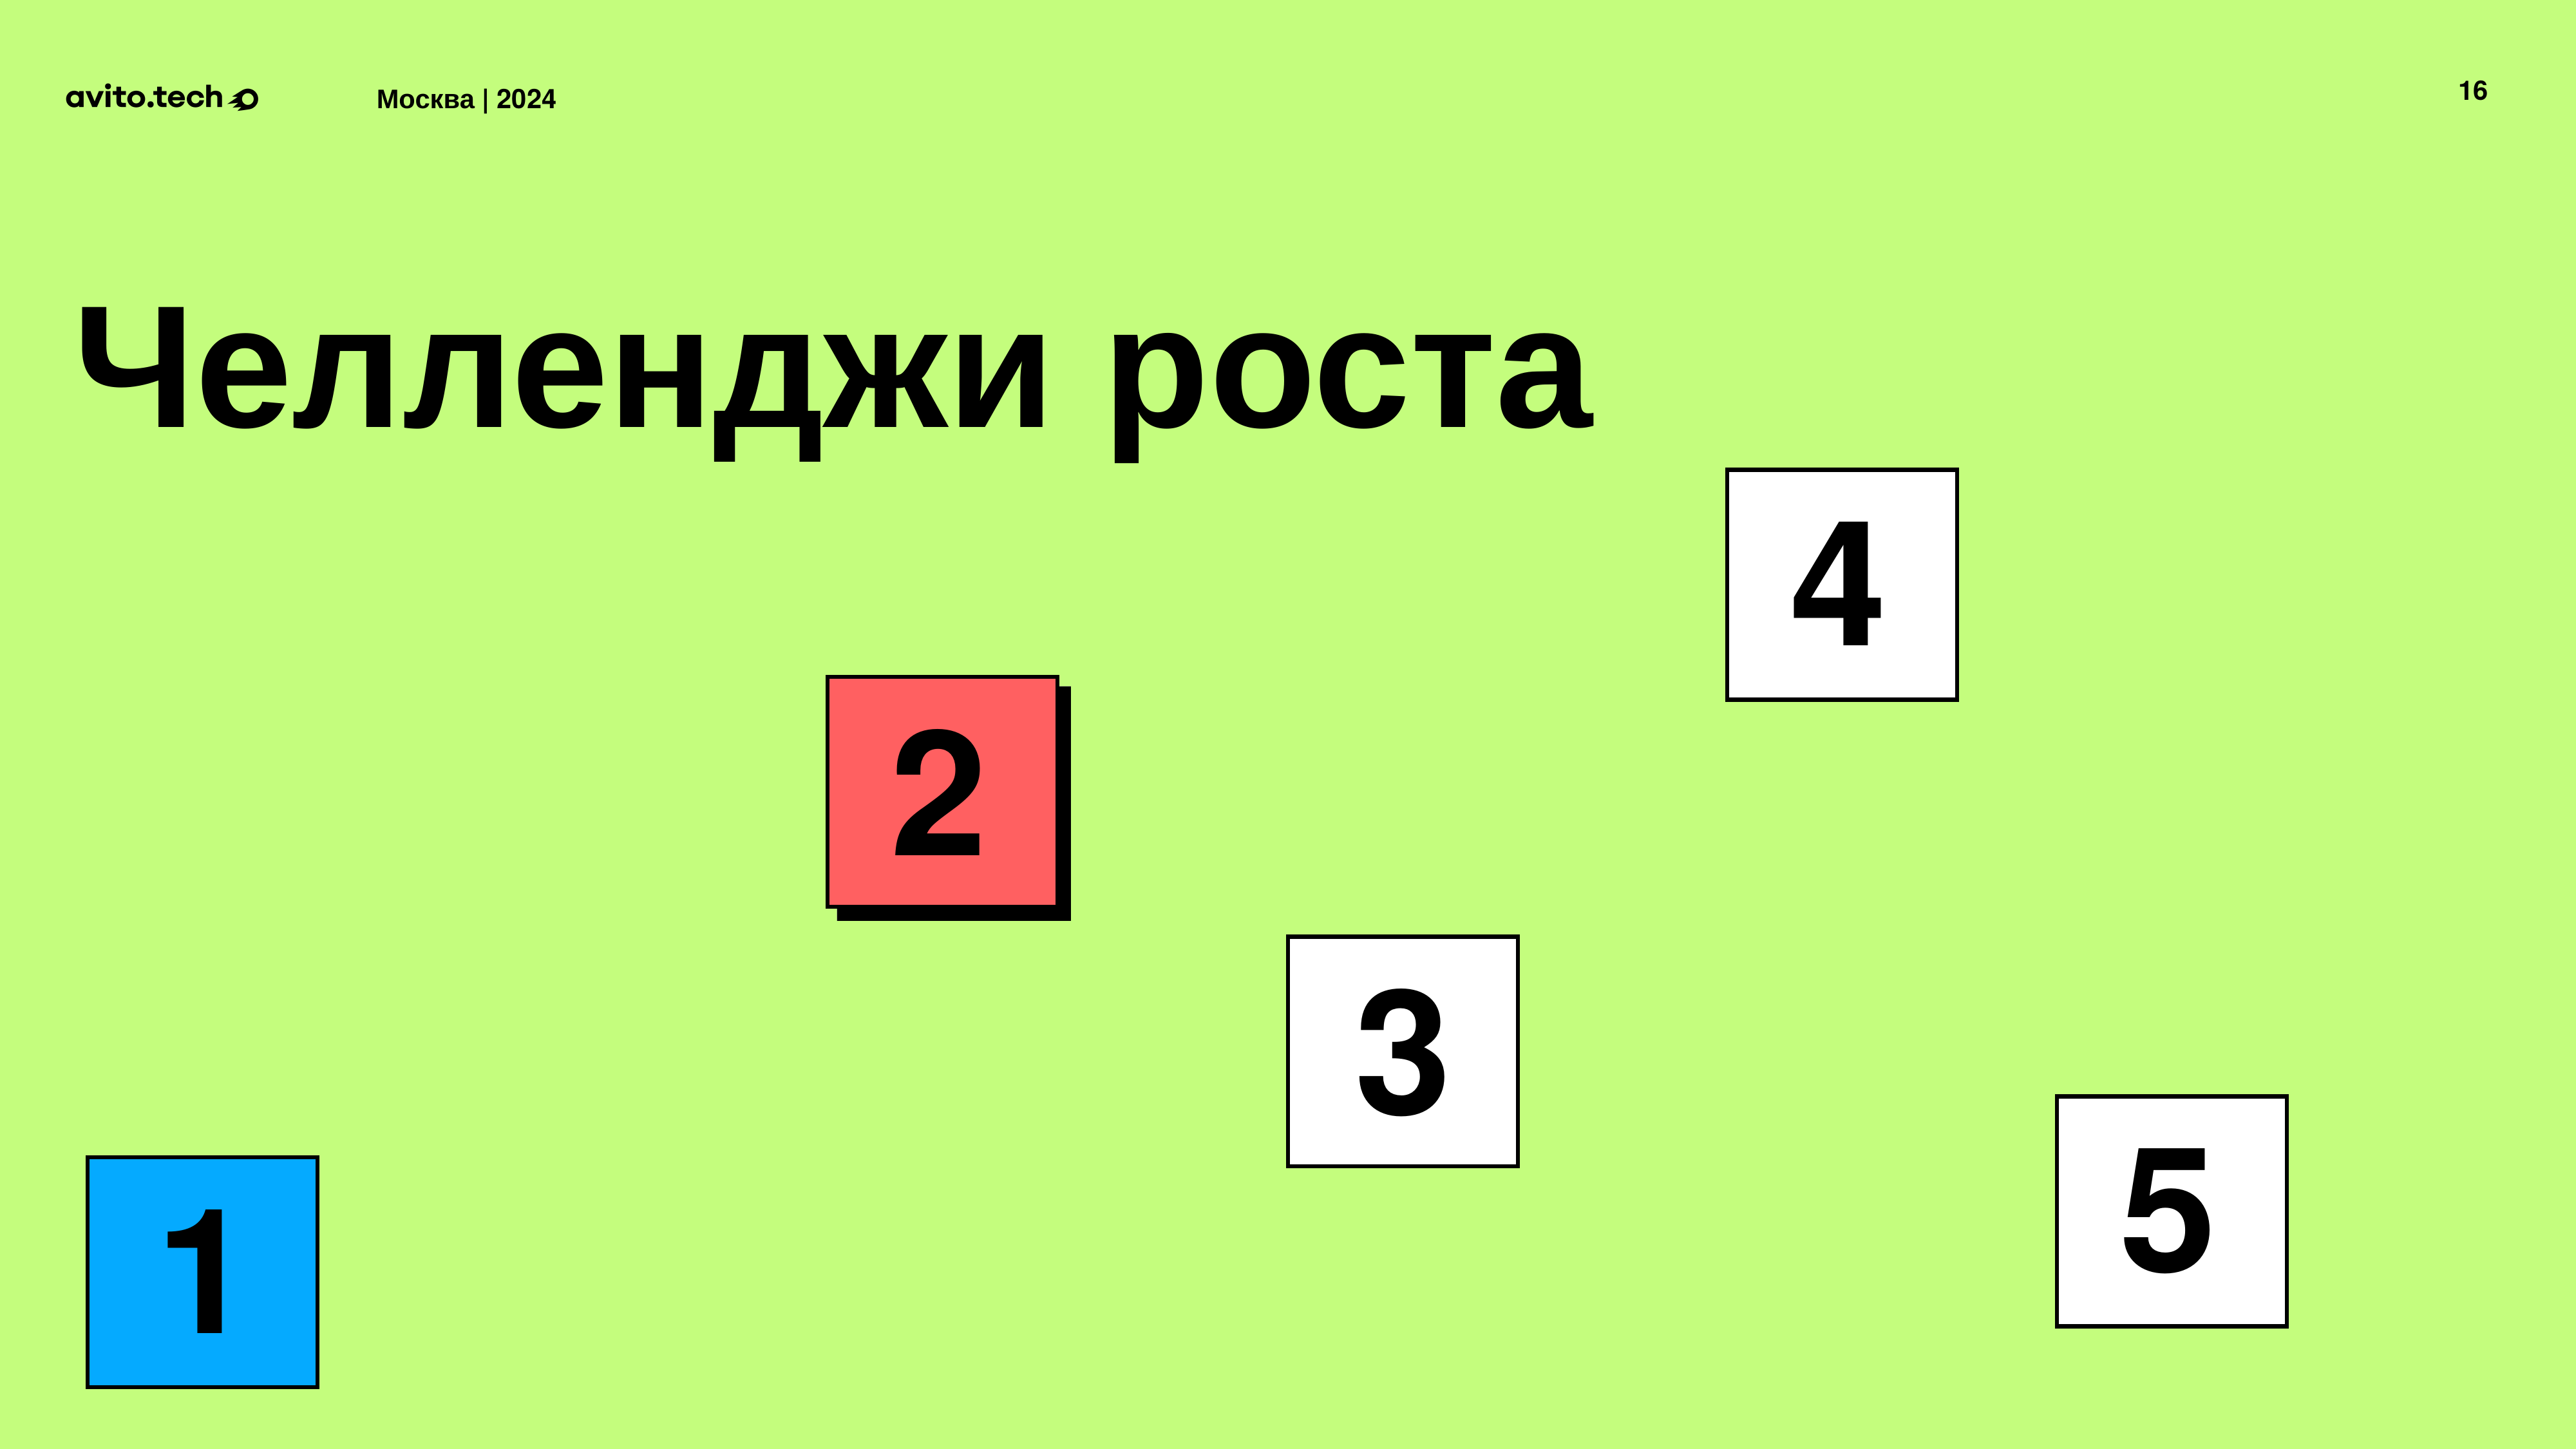

16
Челленджи роста

4

2

3

5

1